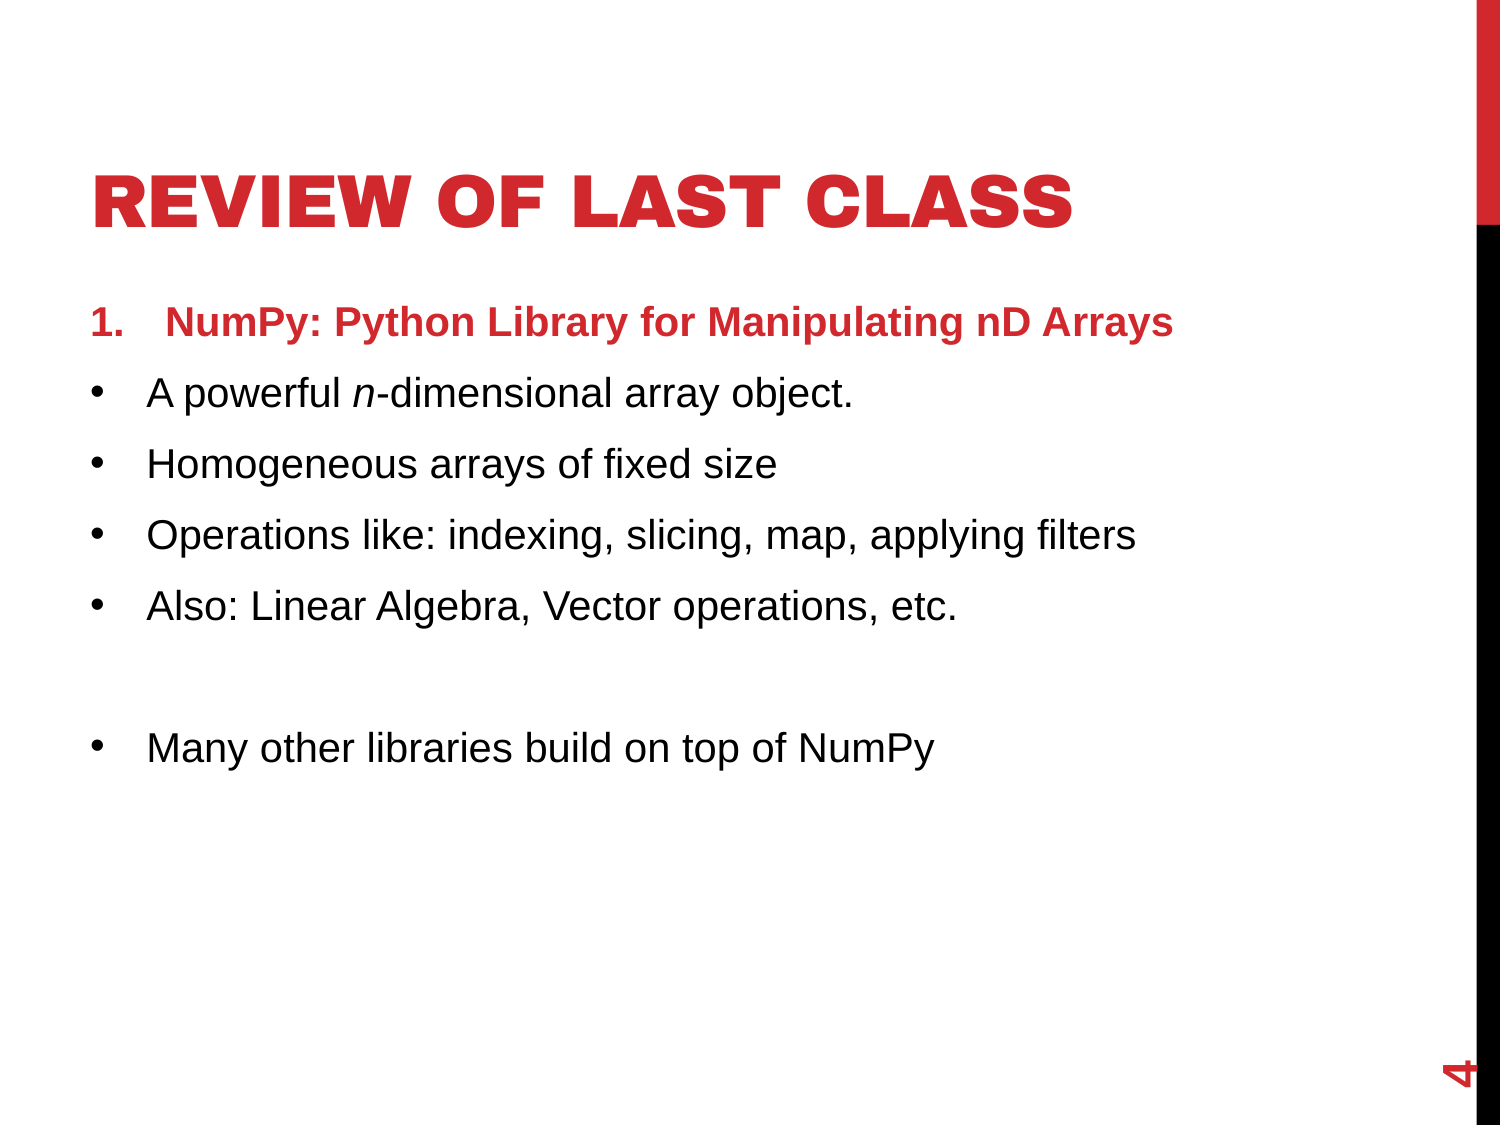

# Review of last class
NumPy: Python Library for Manipulating nD Arrays
A powerful n-dimensional array object.
Homogeneous arrays of fixed size
Operations like: indexing, slicing, map, applying filters
Also: Linear Algebra, Vector operations, etc.

Many other libraries build on top of NumPy
4